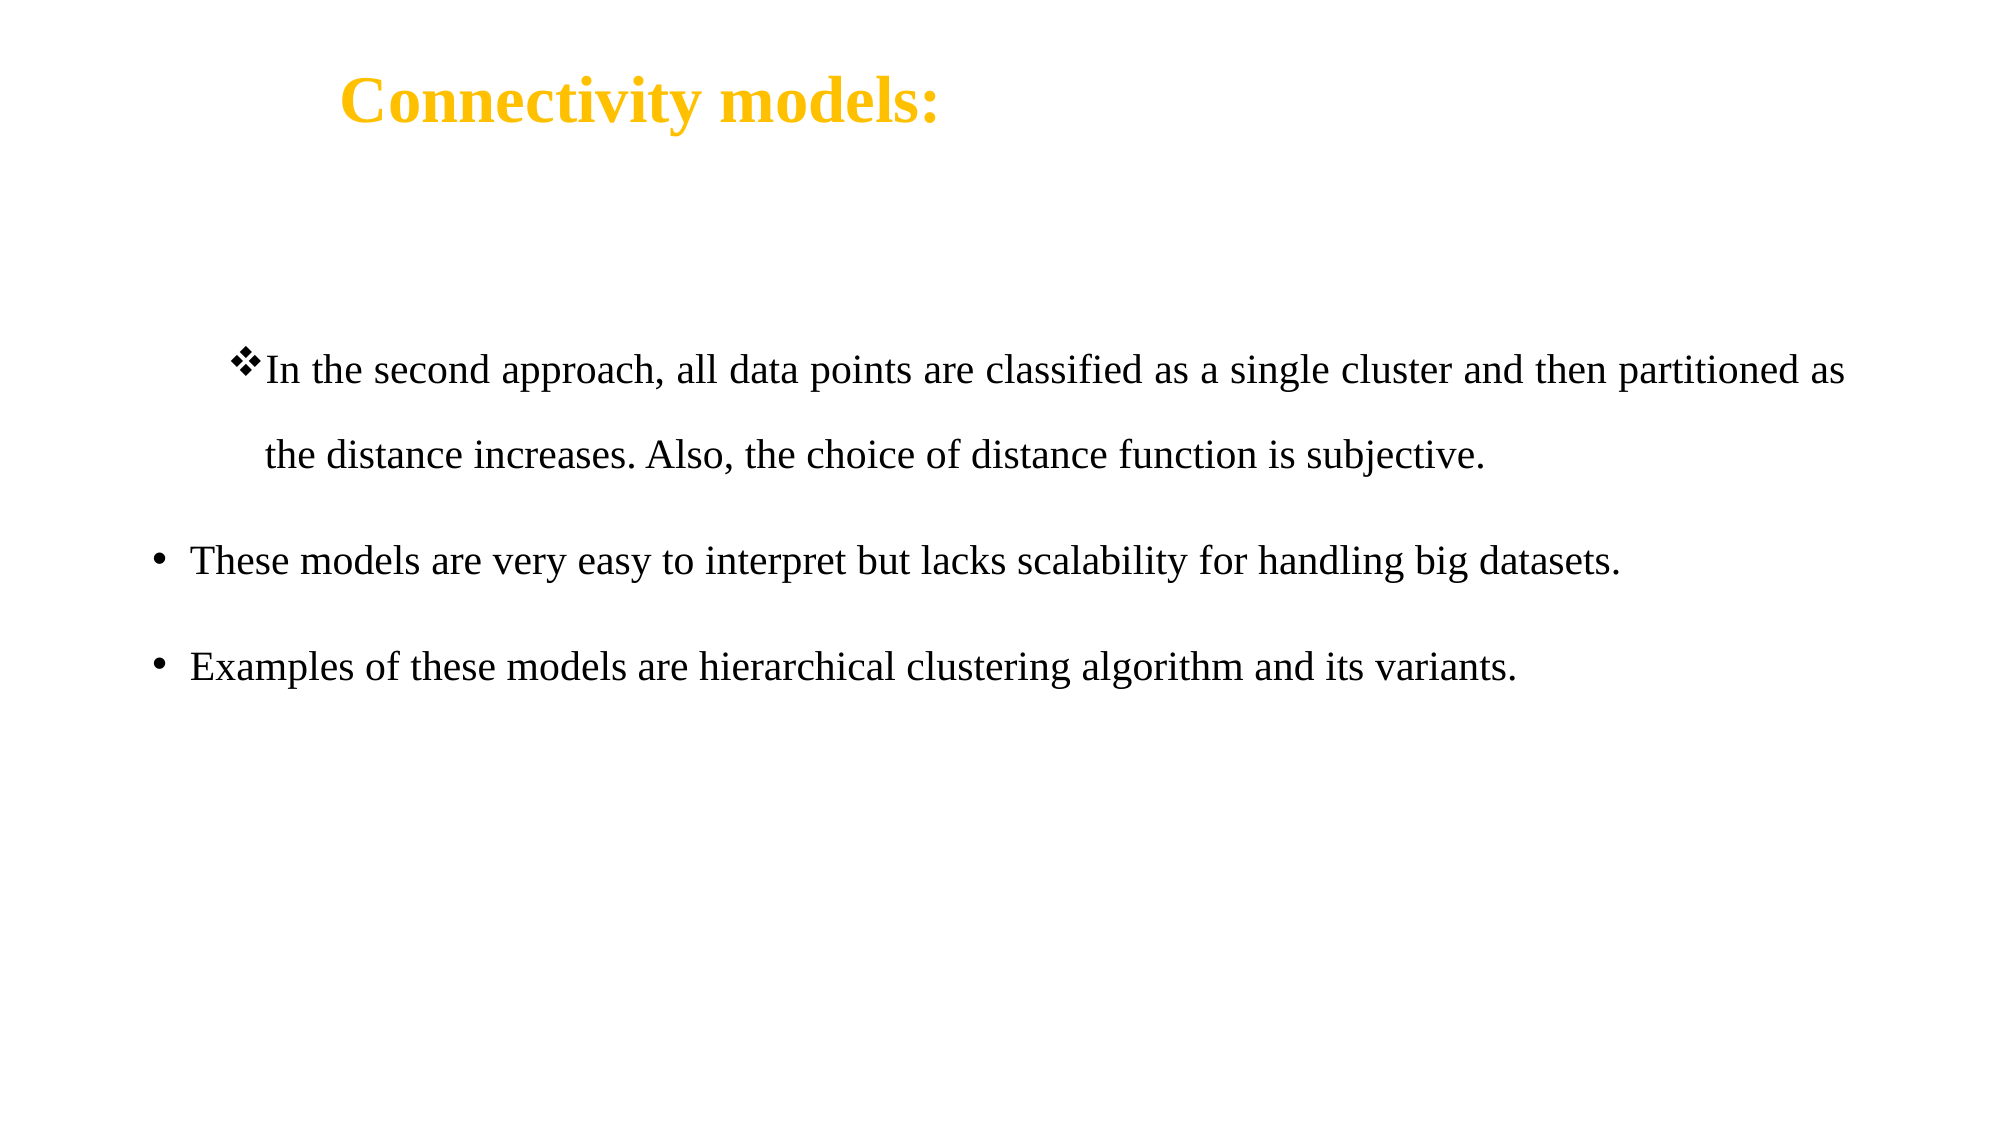

# Connectivity models:
In the second approach, all data points are classified as a single cluster and then partitioned as the distance increases. Also, the choice of distance function is subjective.
These models are very easy to interpret but lacks scalability for handling big datasets.
Examples of these models are hierarchical clustering algorithm and its variants.